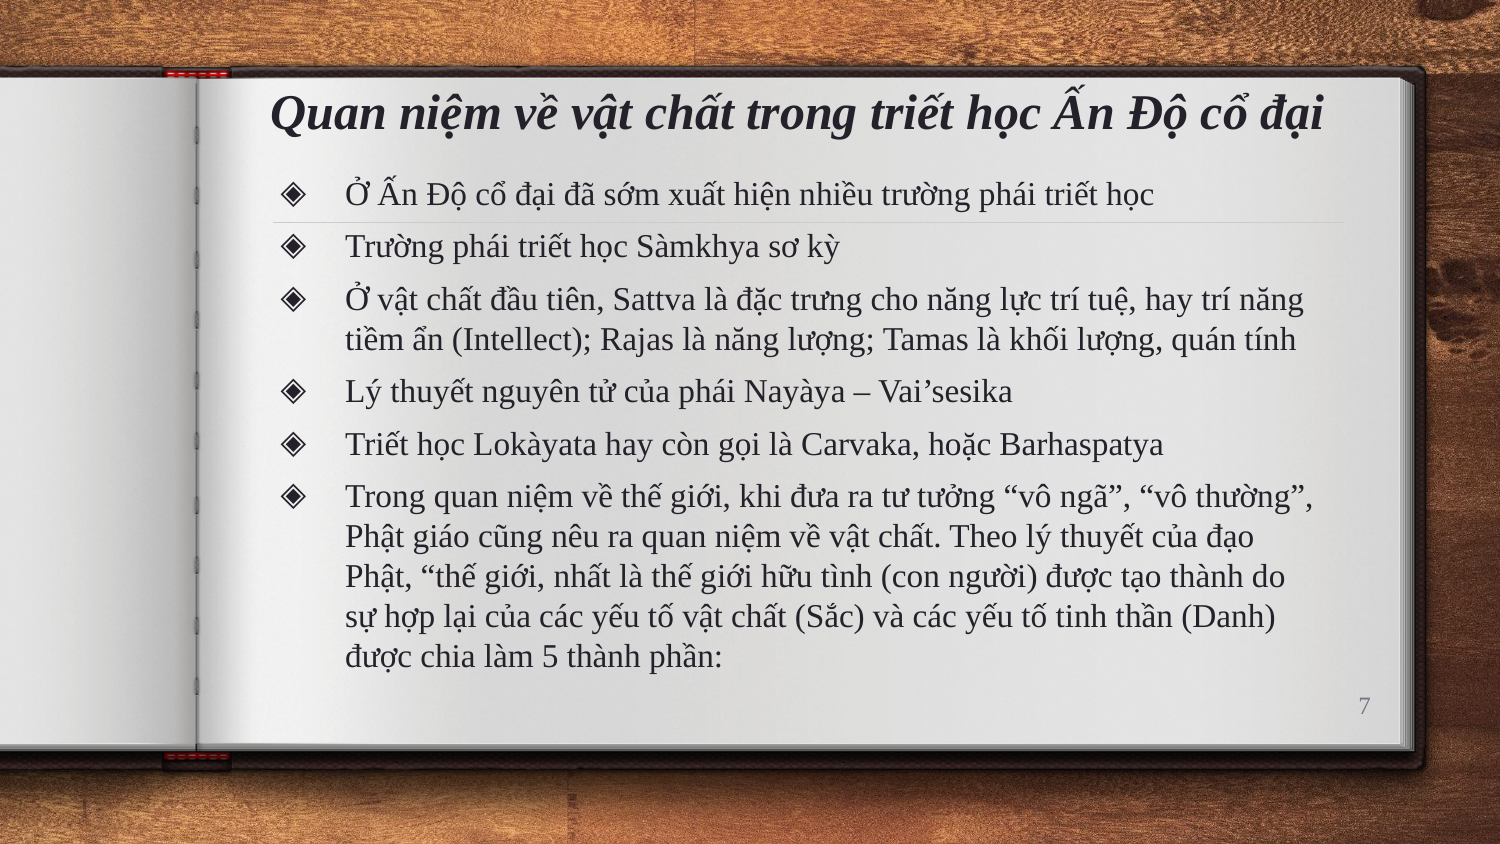

# Quan niệm về vật chất trong triết học Ấn Độ cổ đại
Ở Ấn Độ cổ đại đã sớm xuất hiện nhiều trường phái triết học
Trường phái triết học Sàmkhya sơ kỳ
Ở vật chất đầu tiên, Sattva là đặc trưng cho năng lực trí tuệ, hay trí năng tiềm ẩn (Intellect); Rajas là năng lượng; Tamas là khối lượng, quán tính
Lý thuyết nguyên tử của phái Nayàya – Vai’sesika
Triết học Lokàyata hay còn gọi là Carvaka, hoặc Barhaspatya
Trong quan niệm về thế giới, khi đưa ra tư tưởng “vô ngã”, “vô thường”, Phật giáo cũng nêu ra quan niệm về vật chất. Theo lý thuyết của đạo Phật, “thế giới, nhất là thế giới hữu tình (con người) được tạo thành do sự hợp lại của các yếu tố vật chất (Sắc) và các yếu tố tinh thần (Danh) được chia làm 5 thành phần:

7